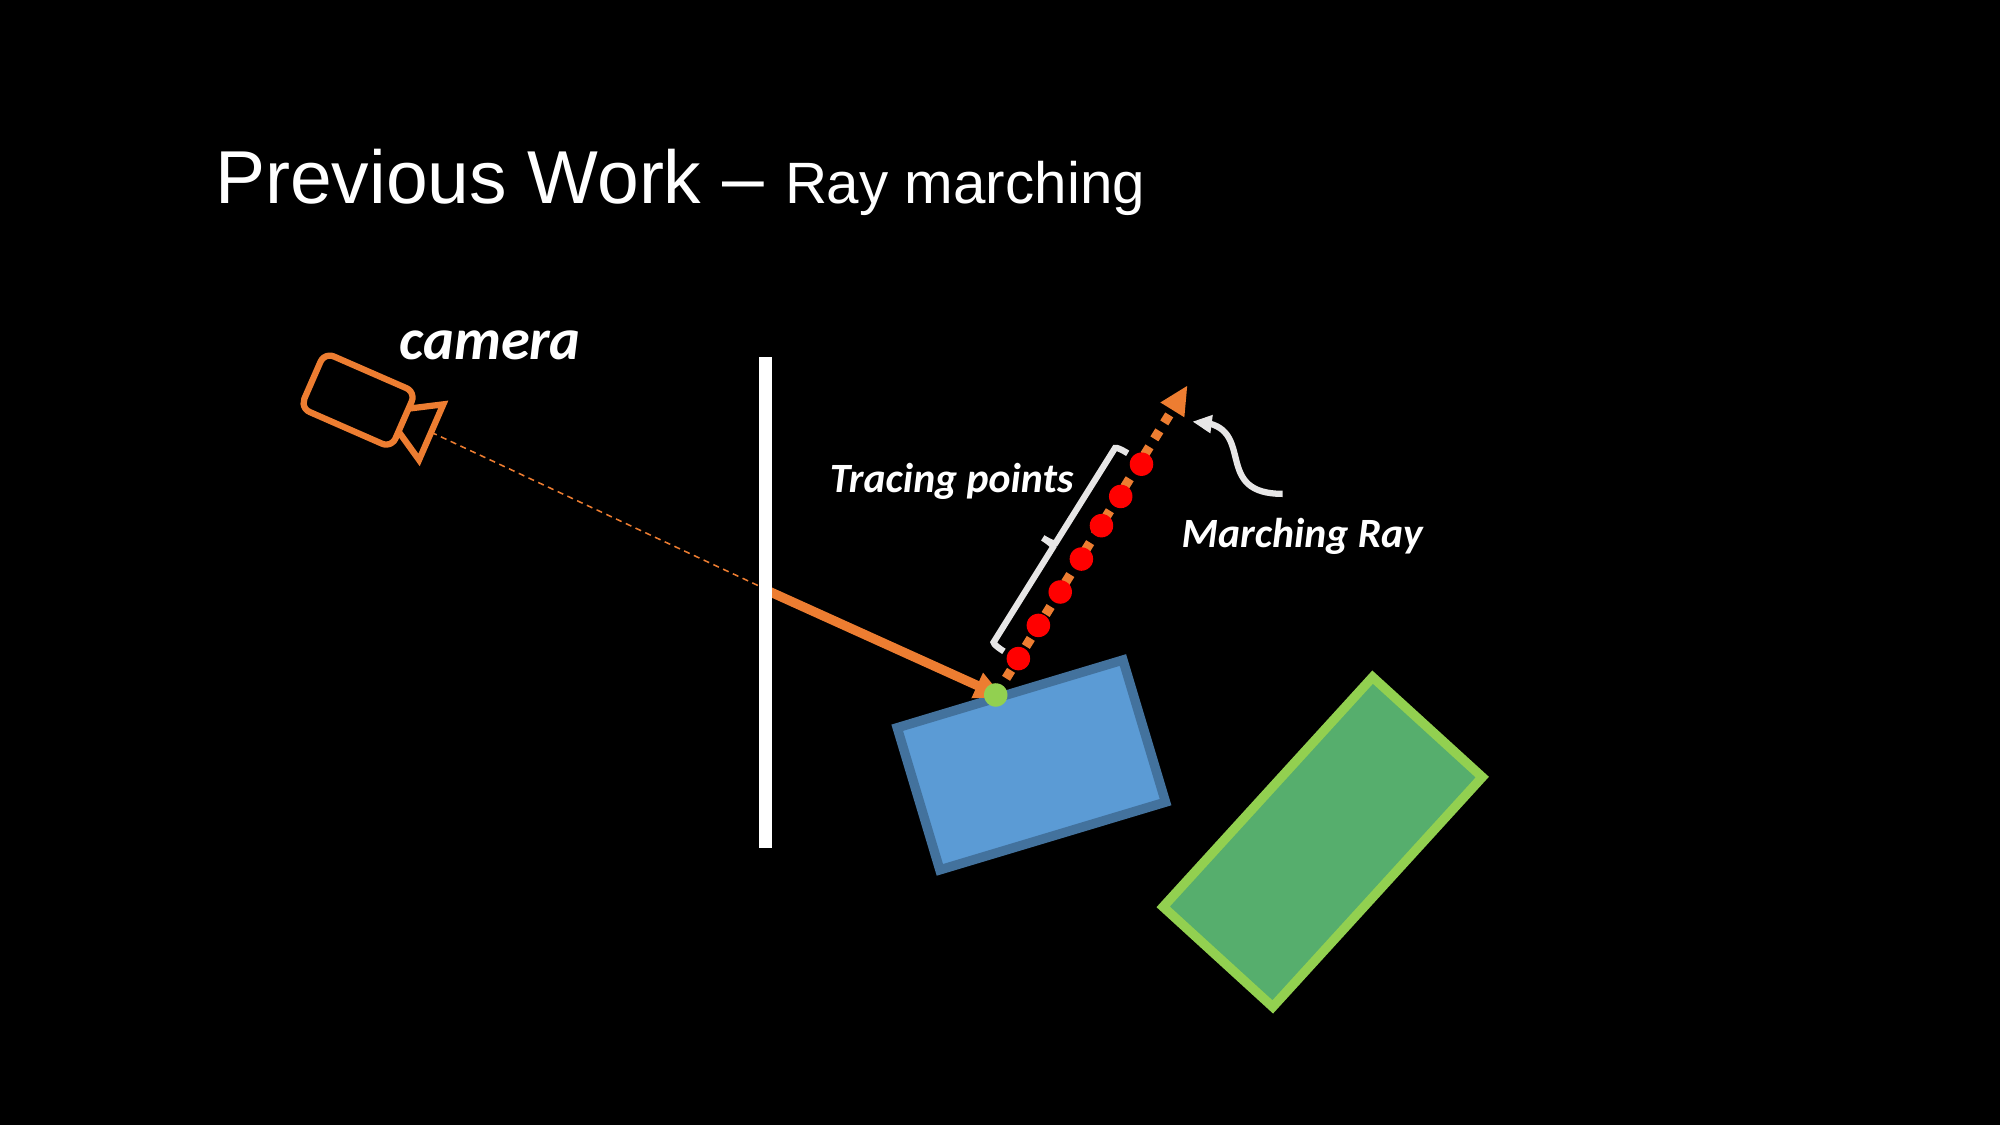

Previous Work – Ray marching
camera

Marching Ray

Tracing points